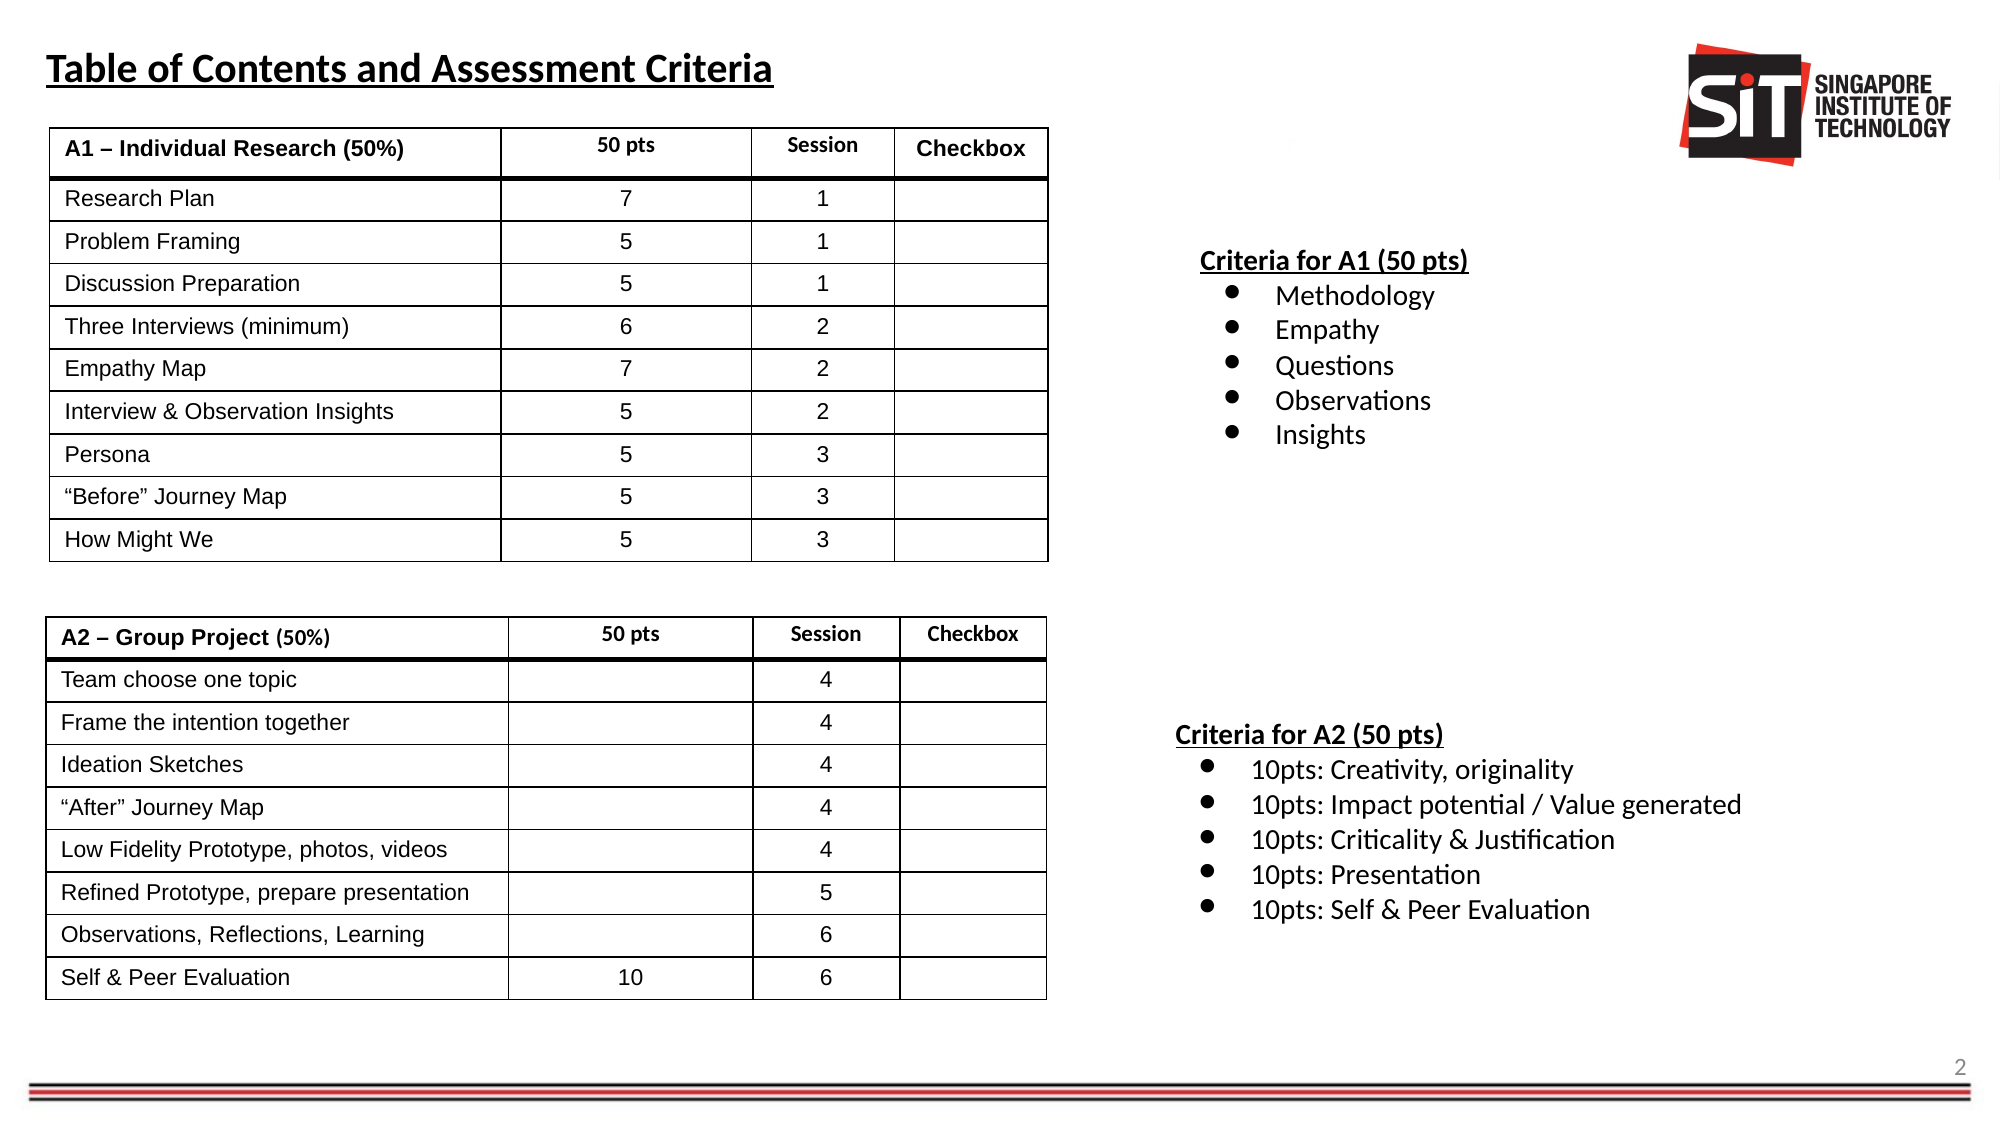

Table of Contents and Assessment Criteria
| A1 – Individual Research (50%) | 50 pts | Session | Checkbox |
| --- | --- | --- | --- |
| Research Plan​ | 7 | 1 |  |
| Problem Framing | 5 | 1 |  |
| Discussion Preparation | 5 | 1 |  |
| Three Interviews (minimum) | 6 | 2 |  |
| Empathy Map | 7 | 2 |  |
| Interview & Observation Insights | 5 | 2 |  |
| Persona | 5 | 3 |  |
| “Before” Journey Map | 5 | 3 |  |
| How Might We | 5 | 3 |  |
Criteria for A1 (50 pts)
Methodology
Empathy
Questions
Observations
Insights

| A2 – Group Project (50%) | 50 pts | Session | Checkbox |
| --- | --- | --- | --- |
| Team choose one topic |  | 4 |  |
| Frame the intention together |  | 4 |  |
| Ideation Sketches |  | 4 |  |
| “After” Journey Map |  | 4 |  |
| Low Fidelity Prototype, photos, videos |  | 4 |  |
| Refined Prototype, prepare presentation |  | 5 |  |
| Observations, Reflections, Learning |  | 6 |  |
| Self & Peer Evaluation | 10 | 6 |  |
Criteria for A2 (50 pts)
10pts: Creativity, originality
10pts: Impact potential / Value generated
10pts: Criticality & Justification
10pts: Presentation
10pts: Self & Peer Evaluation

2